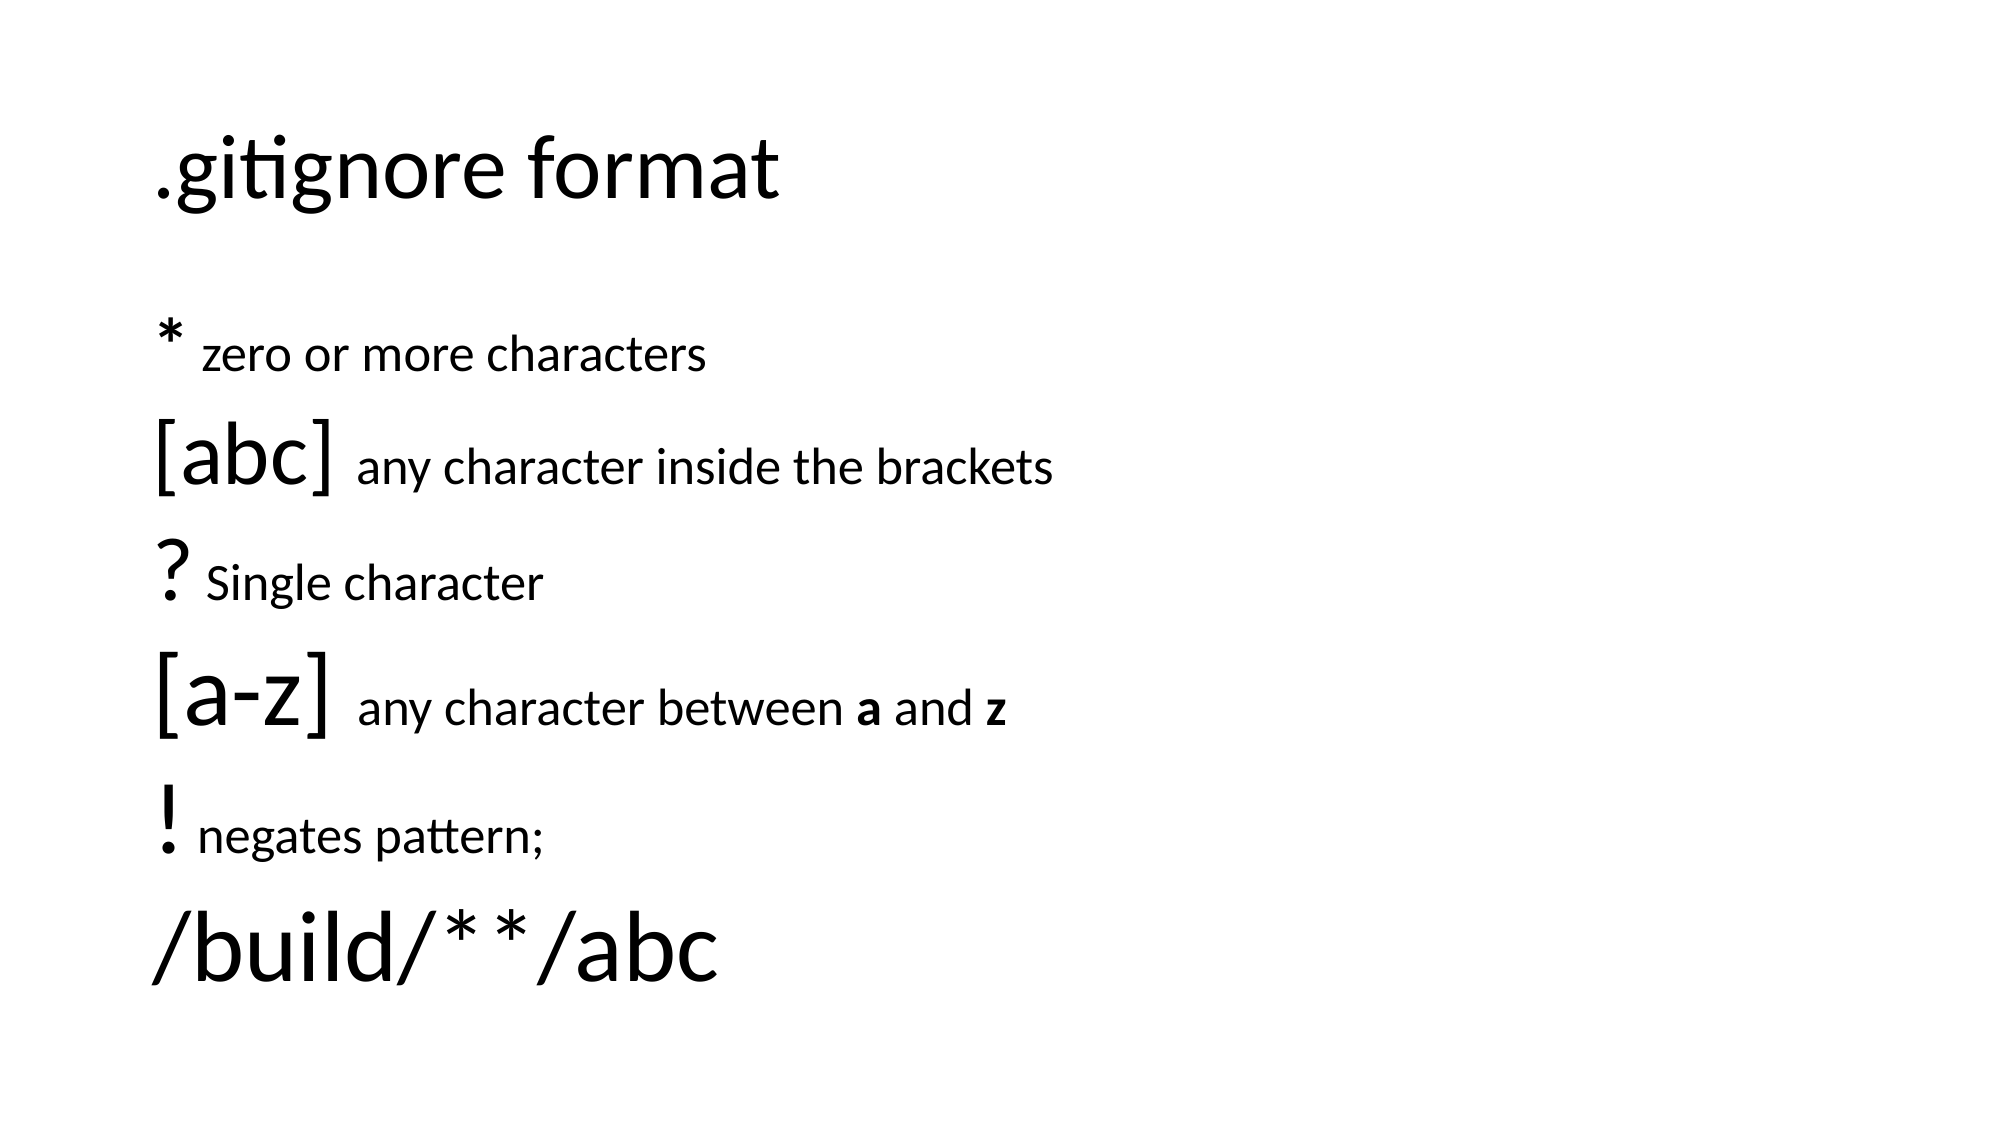

# .gitignore format
* zero or more characters
[abc] any character inside the brackets
? Single character
[a-z] any character between a and z
! negates pattern;
/build/**/abc